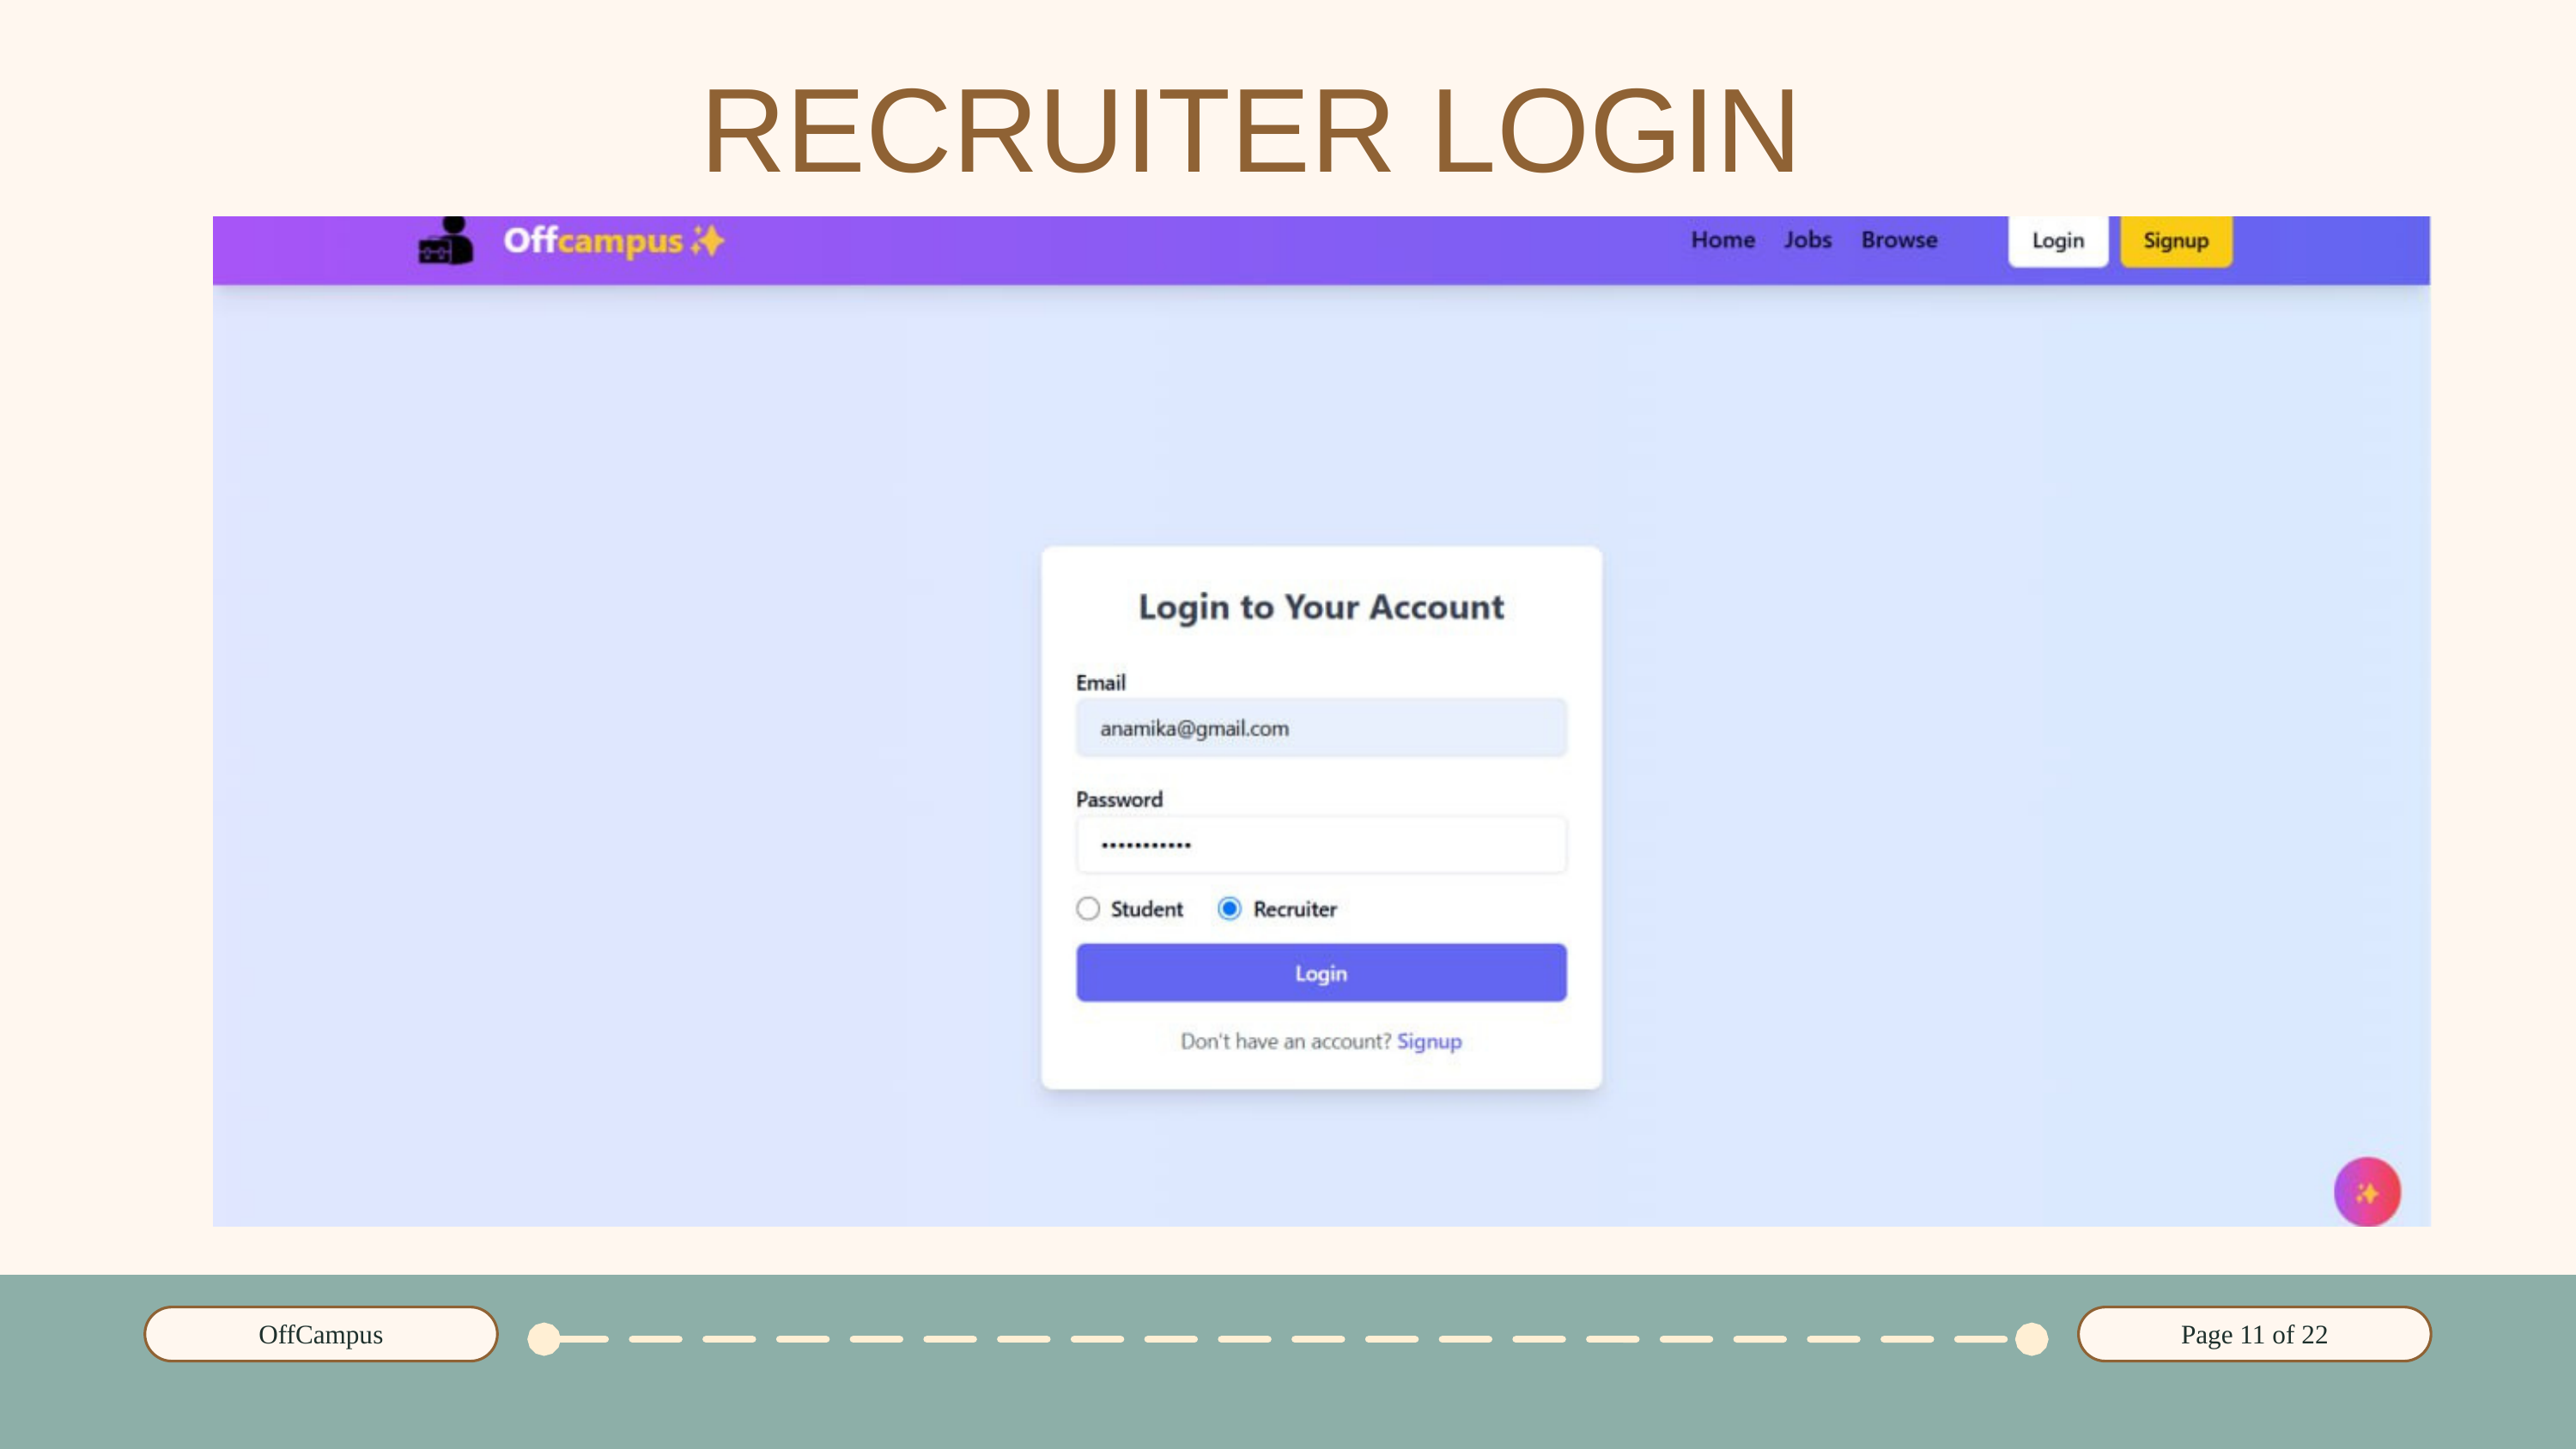

RECRUITER LOGIN

OffCampus
Page 11 of 22